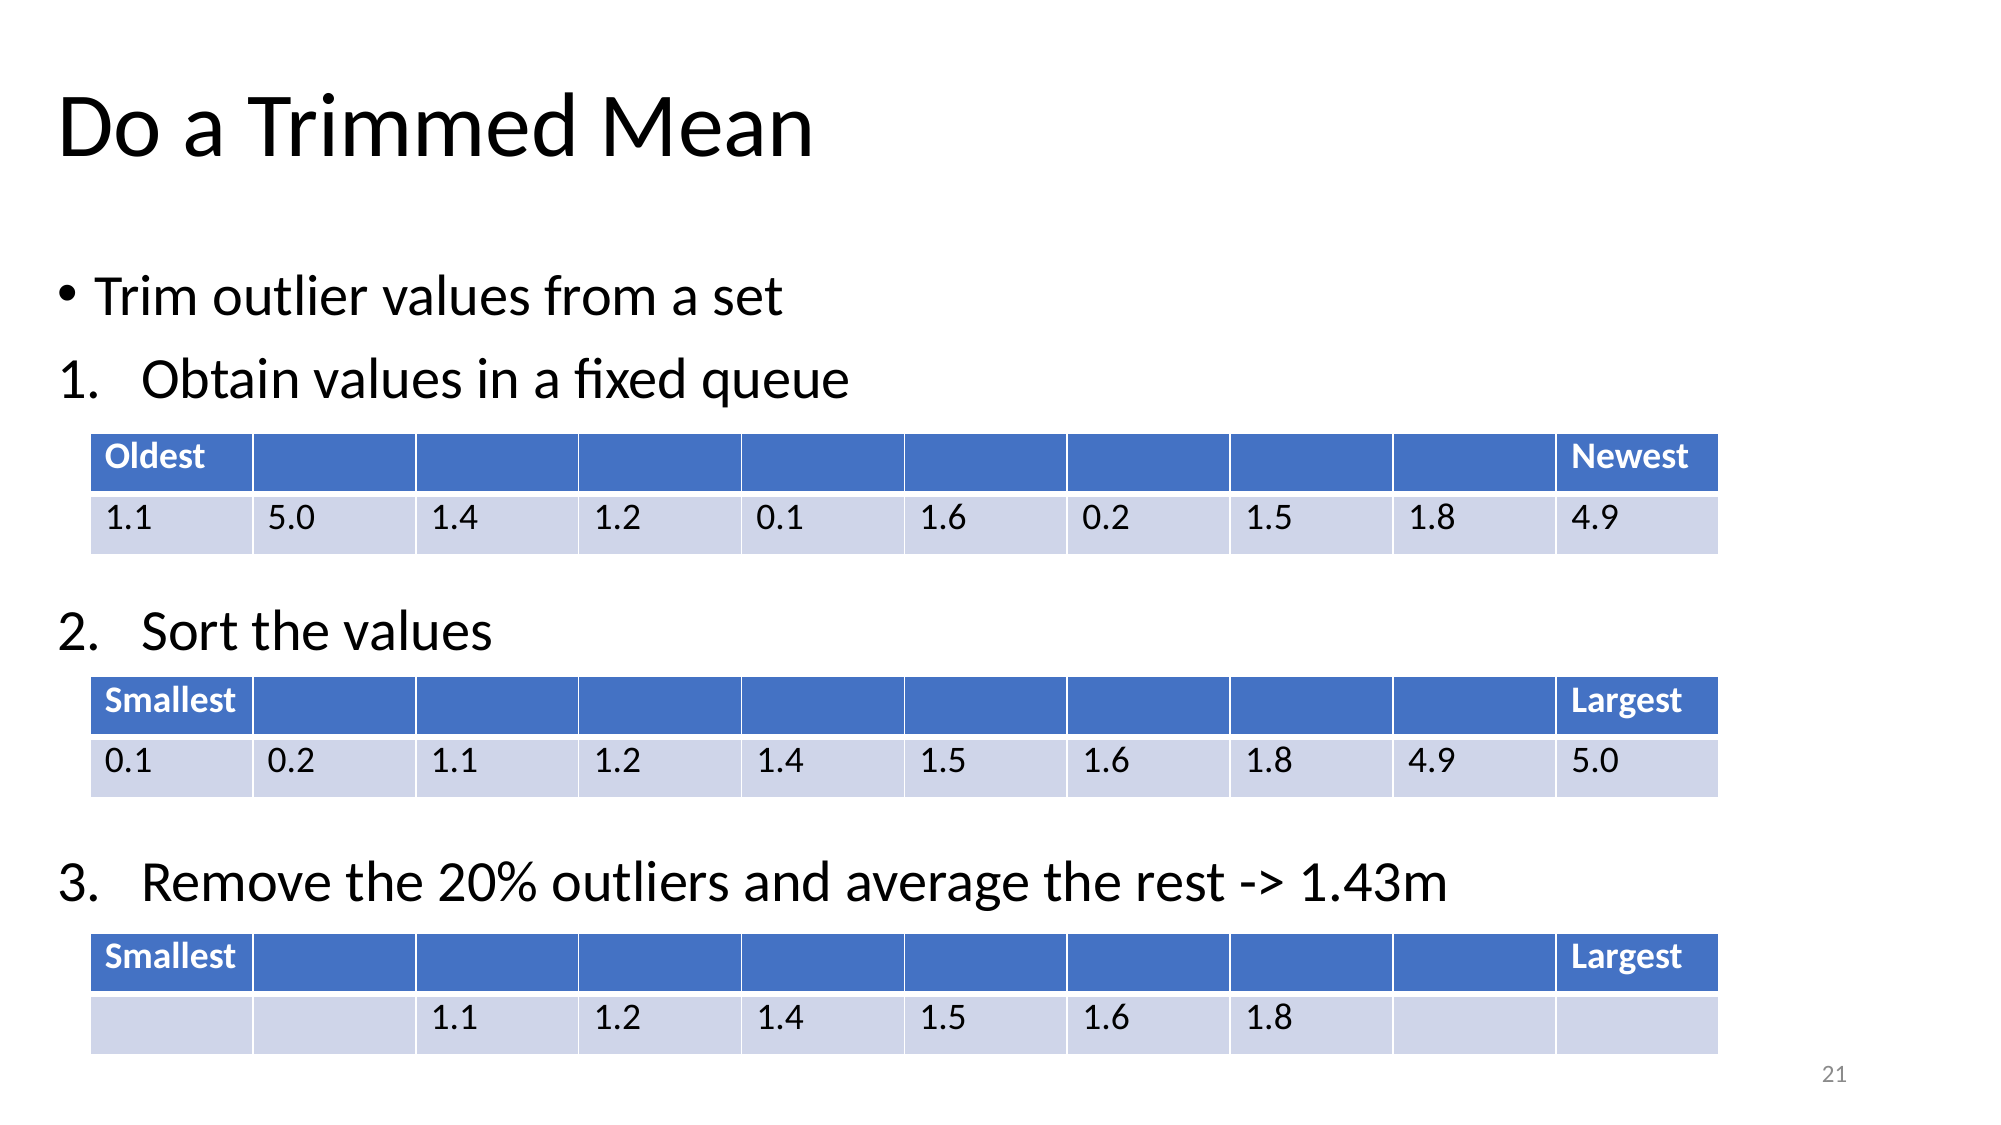

# Do a Trimmed Mean

Trim outlier values from a set
Obtain values in a fixed queue

Sort the values

Remove the 20% outliers and average the rest -> 1.43m

| Oldest |  |  |  |  |  |  |  |  | Newest |
| --- | --- | --- | --- | --- | --- | --- | --- | --- | --- |
| 1.1 | 5.0 | 1.4 | 1.2 | 0.1 | 1.6 | 0.2 | 1.5 | 1.8 | 4.9 |
| Smallest |  |  |  |  |  |  |  |  | Largest |
| --- | --- | --- | --- | --- | --- | --- | --- | --- | --- |
| 0.1 | 0.2 | 1.1 | 1.2 | 1.4 | 1.5 | 1.6 | 1.8 | 4.9 | 5.0 |
| Smallest |  |  |  |  |  |  |  |  | Largest |
| --- | --- | --- | --- | --- | --- | --- | --- | --- | --- |
|  |  | 1.1 | 1.2 | 1.4 | 1.5 | 1.6 | 1.8 |  |  |
21